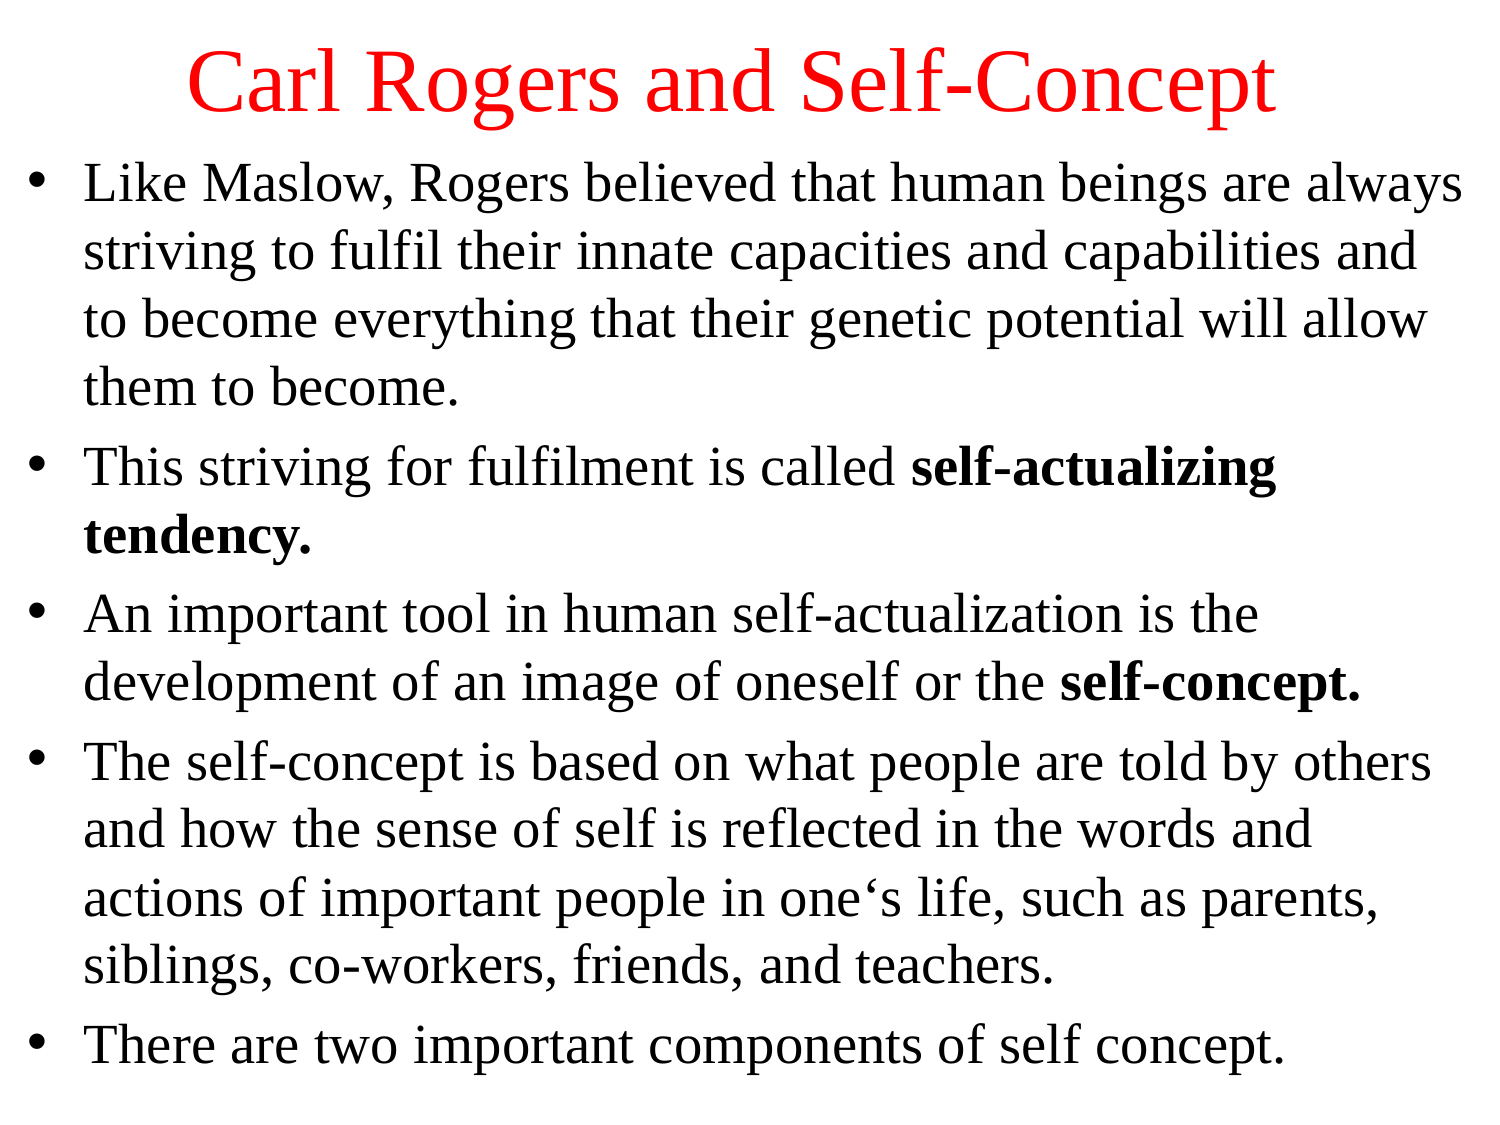

# Carl Rogers and Self-Concept
Like Maslow, Rogers believed that human beings are always striving to fulfil their innate capacities and capabilities and to become everything that their genetic potential will allow them to become.
This striving for fulfilment is called self-actualizing tendency.
An important tool in human self-actualization is the development of an image of oneself or the self-concept.
The self-concept is based on what people are told by others and how the sense of self is reflected in the words and actions of important people in one‘s life, such as parents, siblings, co-workers, friends, and teachers.
There are two important components of self concept.